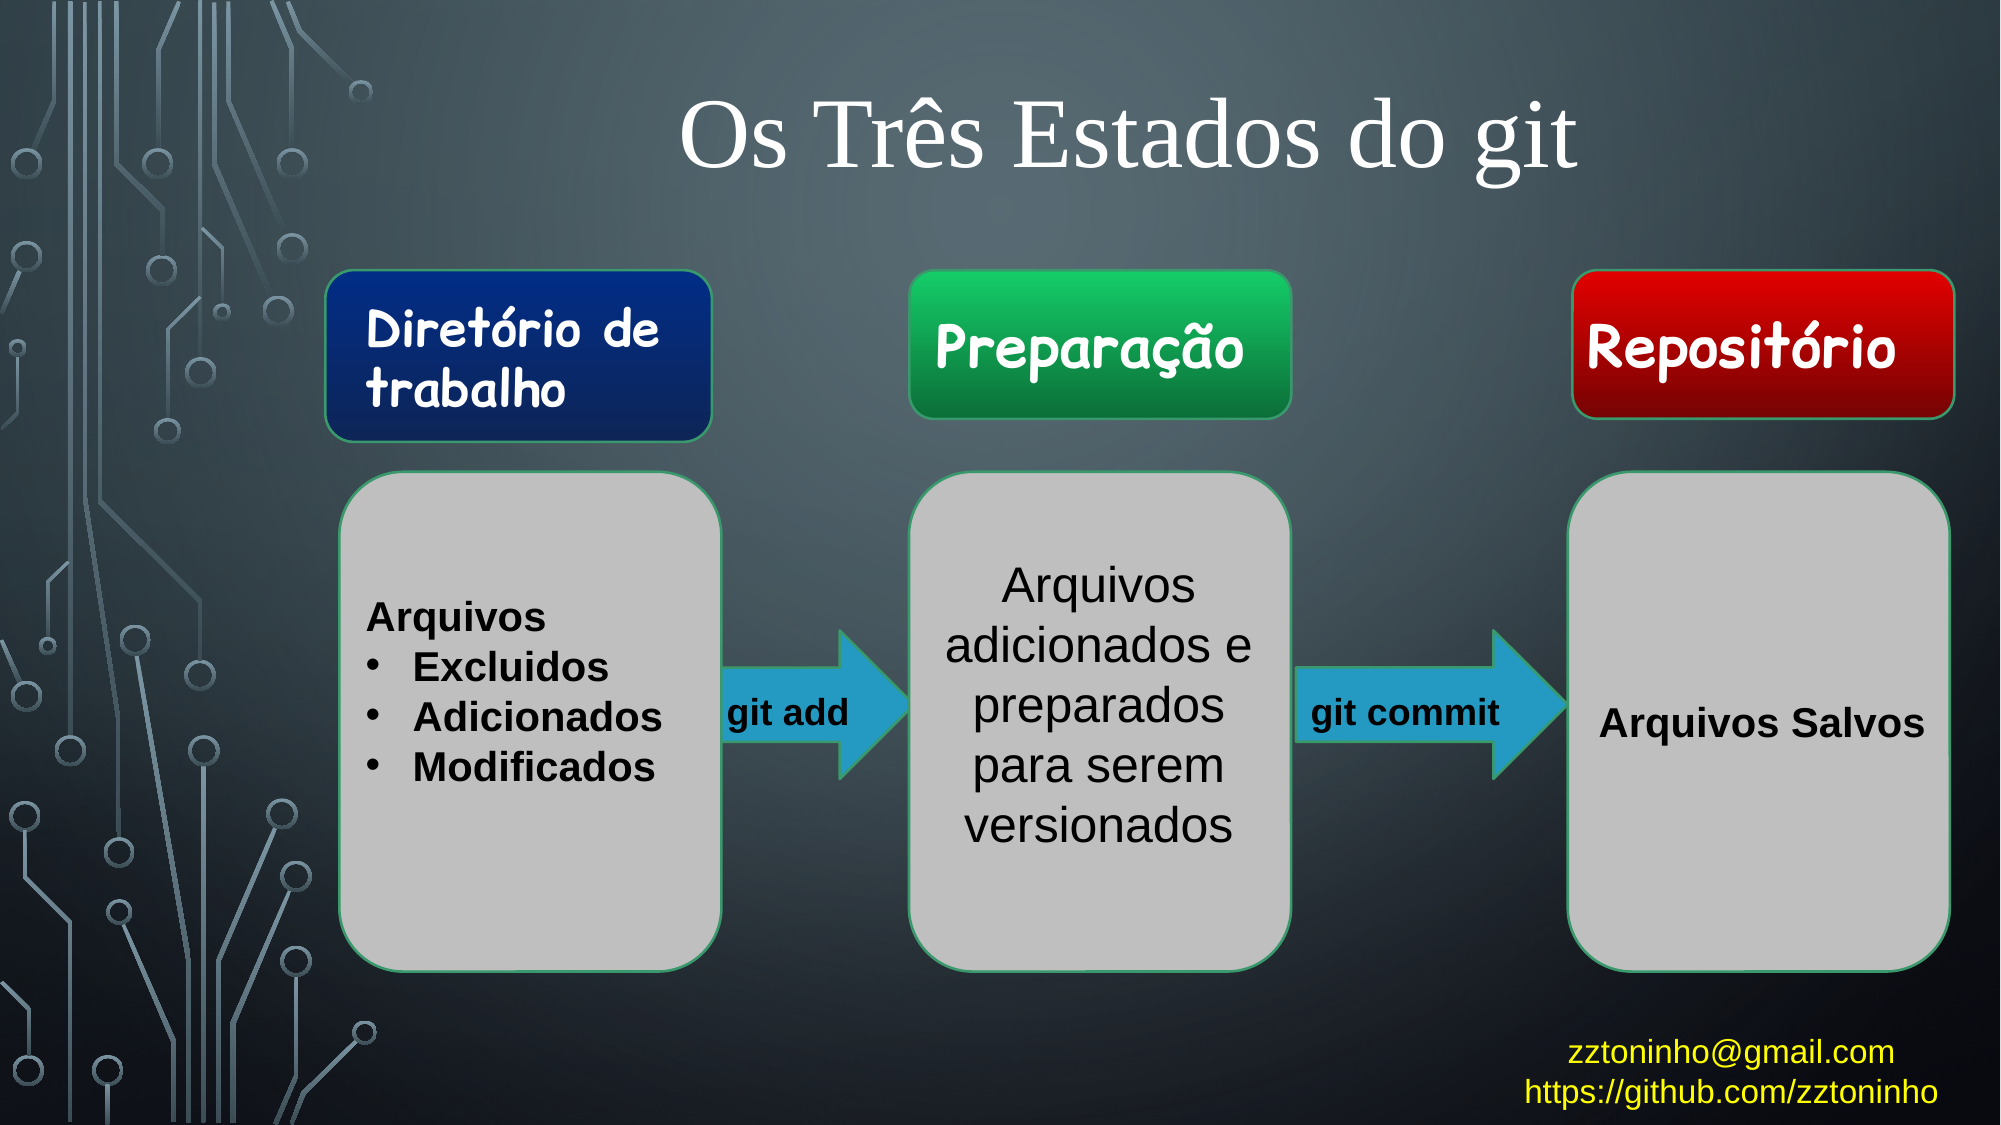

# Os Três Estados do git

Diretório de trabalho
Repositório
Preparação

Arquivos adicionados e preparados para serem versionados
Arquivos
Excluidos
Adicionados
Modificados

git add
git commit
Arquivos Salvos
zztoninho@gmail.com
https://github.com/zztoninho